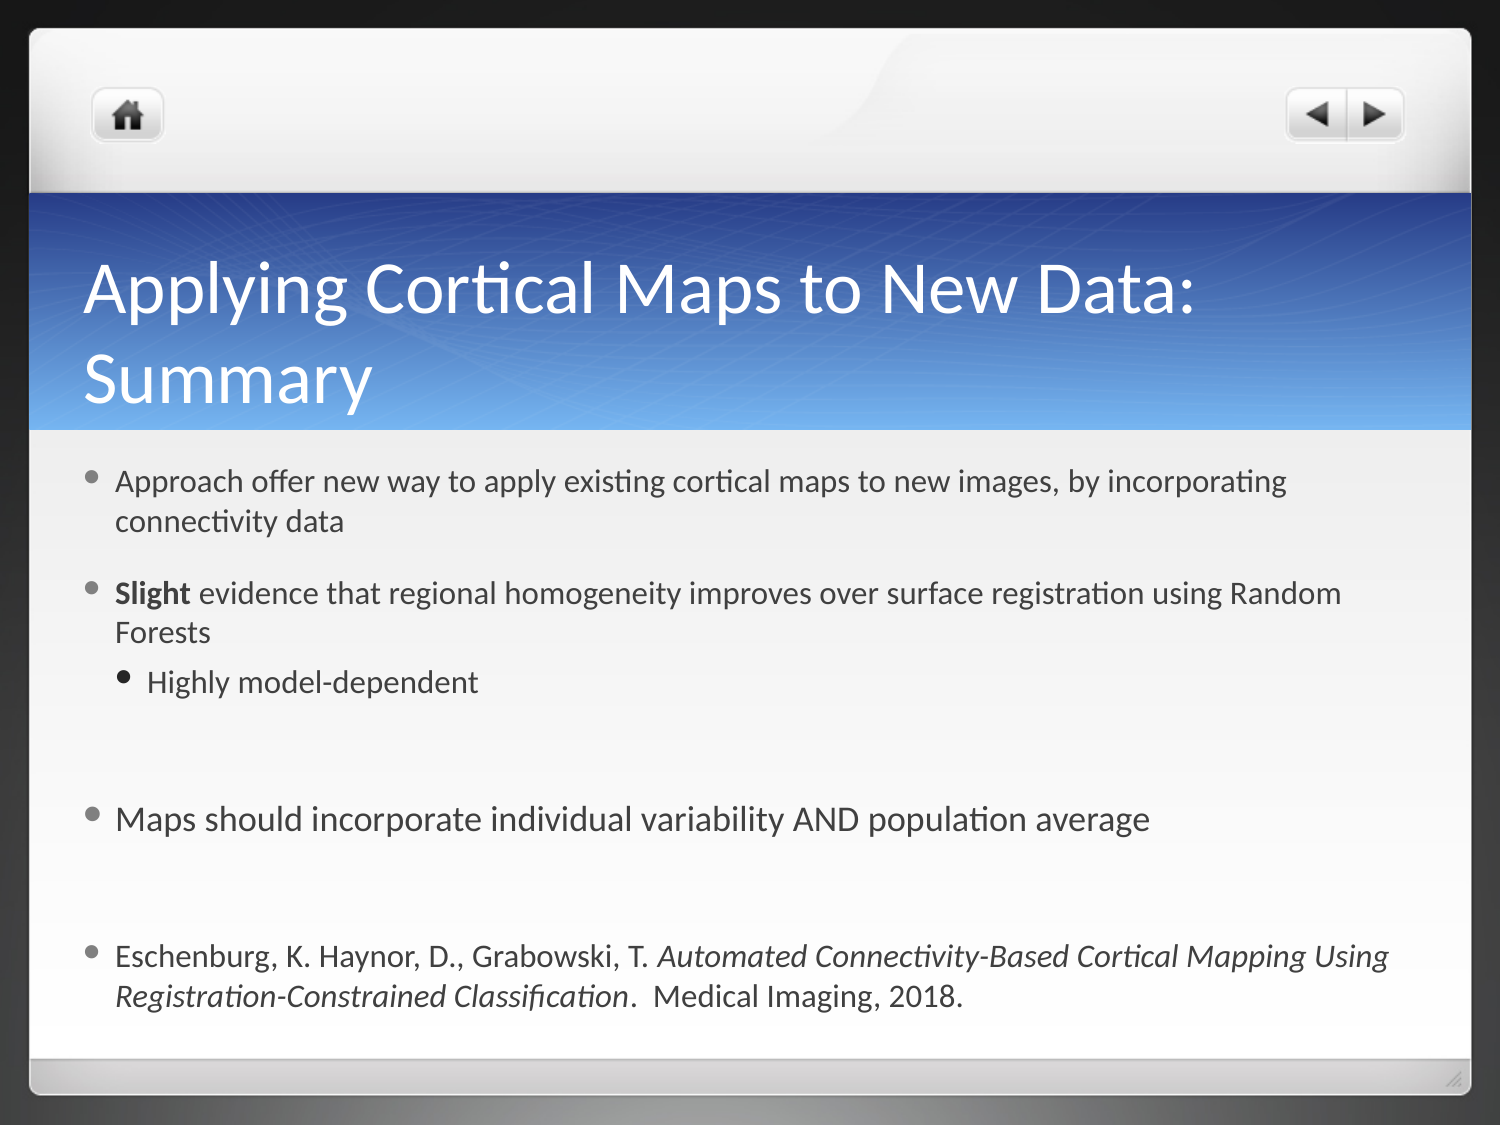

# Applying Cortical Maps to New Data: Summary
Approach offer new way to apply existing cortical maps to new images, by incorporating connectivity data
Slight evidence that regional homogeneity improves over surface registration using Random Forests
Highly model-dependent

Maps should incorporate individual variability AND population average

Eschenburg, K. Haynor, D., Grabowski, T. Automated Connectivity-Based Cortical Mapping Using Registration-Constrained Classification.  Medical Imaging, 2018.